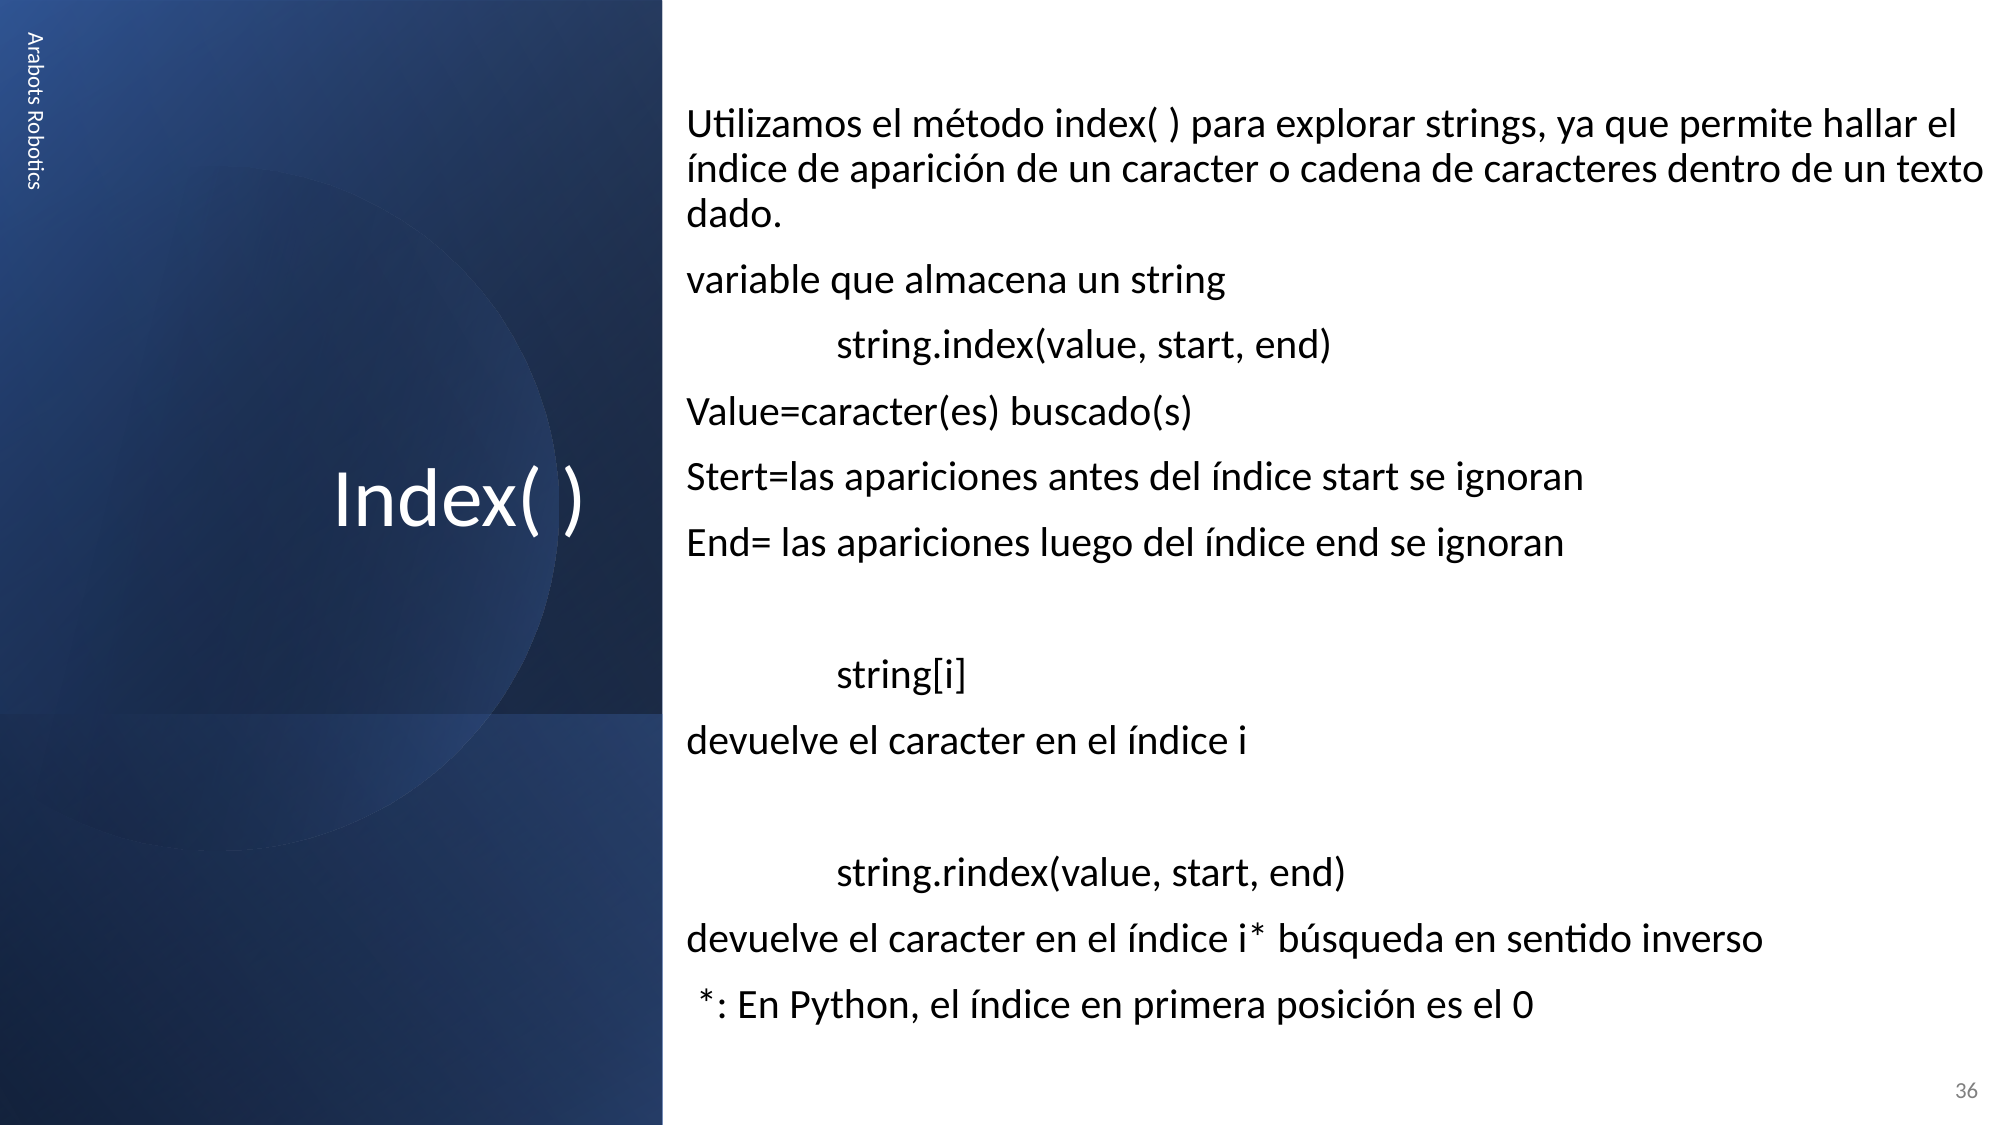

Utilizamos el método index( ) para explorar strings, ya que permite hallar el índice de aparición de un caracter o cadena de caracteres dentro de un texto dado.
variable que almacena un string
	string.index(value, start, end)
Value=caracter(es) buscado(s)
Stert=las apariciones antes del índice start se ignoran
End= las apariciones luego del índice end se ignoran

	string[i]
devuelve el caracter en el índice i

	string.rindex(value, start, end)
devuelve el caracter en el índice i* búsqueda en sentido inverso
 *: En Python, el índice en primera posición es el 0
# Index( )

Arabots Robotics

36